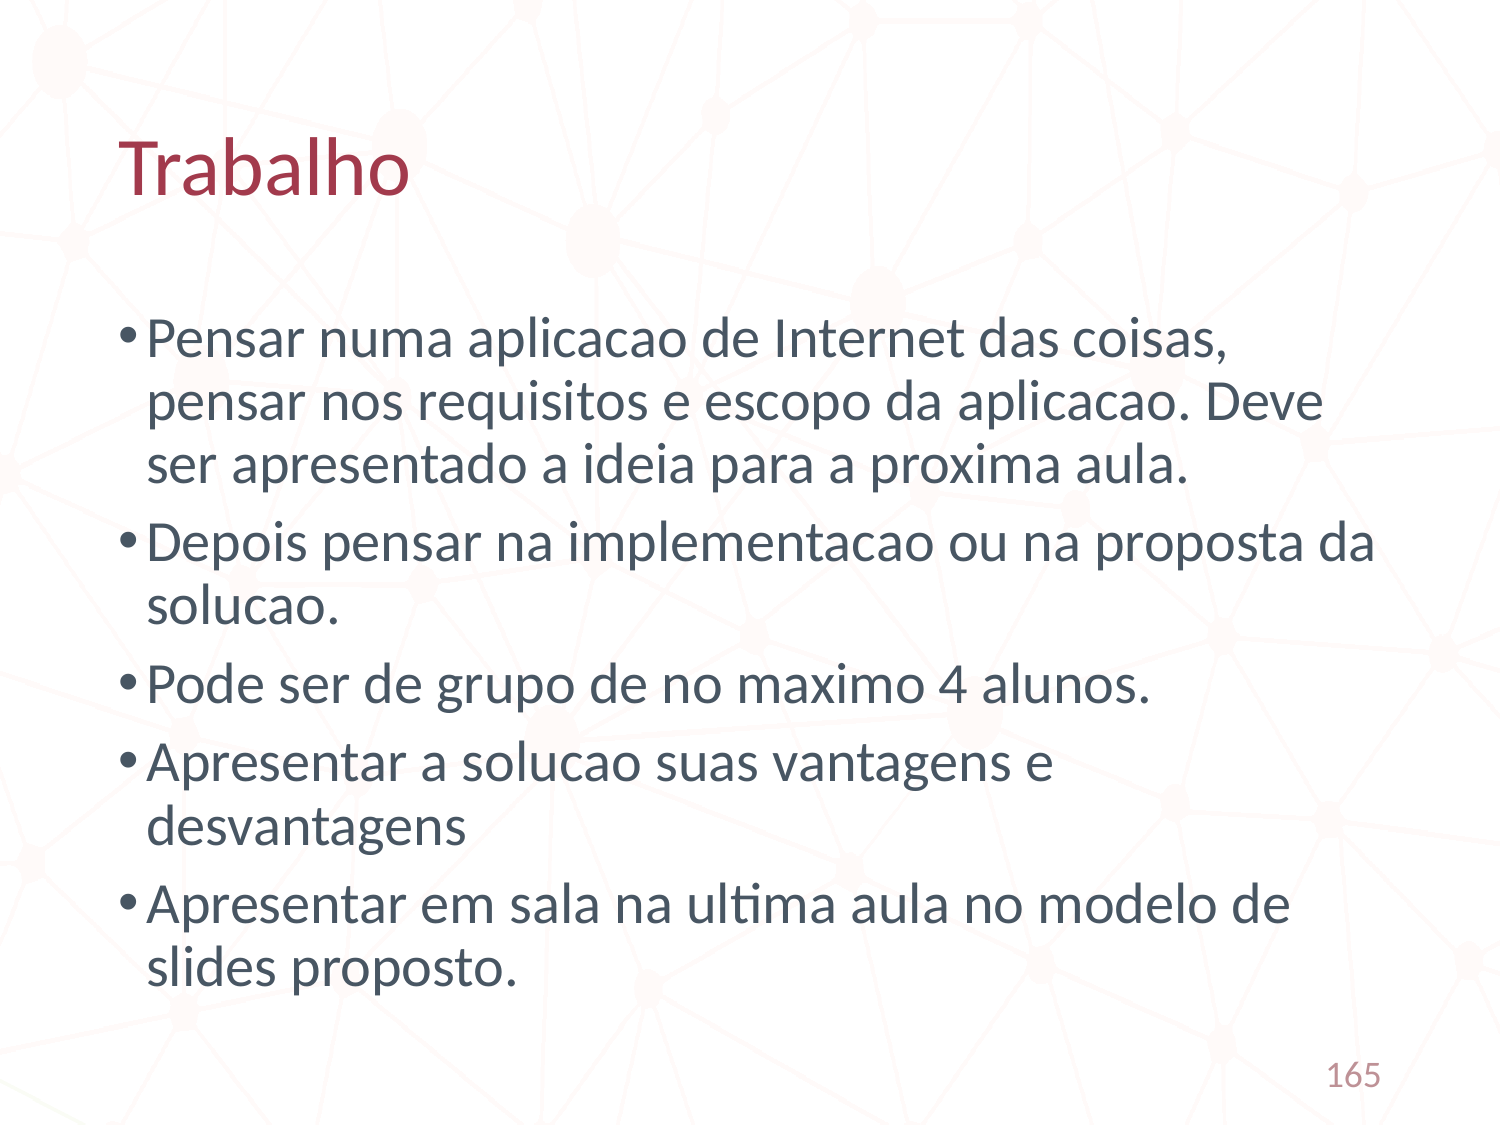

# Trabalho
Pensar numa aplicacao de Internet das coisas, pensar nos requisitos e escopo da aplicacao. Deve ser apresentado a ideia para a proxima aula.
Depois pensar na implementacao ou na proposta da solucao.
Pode ser de grupo de no maximo 4 alunos.
Apresentar a solucao suas vantagens e desvantagens
Apresentar em sala na ultima aula no modelo de slides proposto.
165